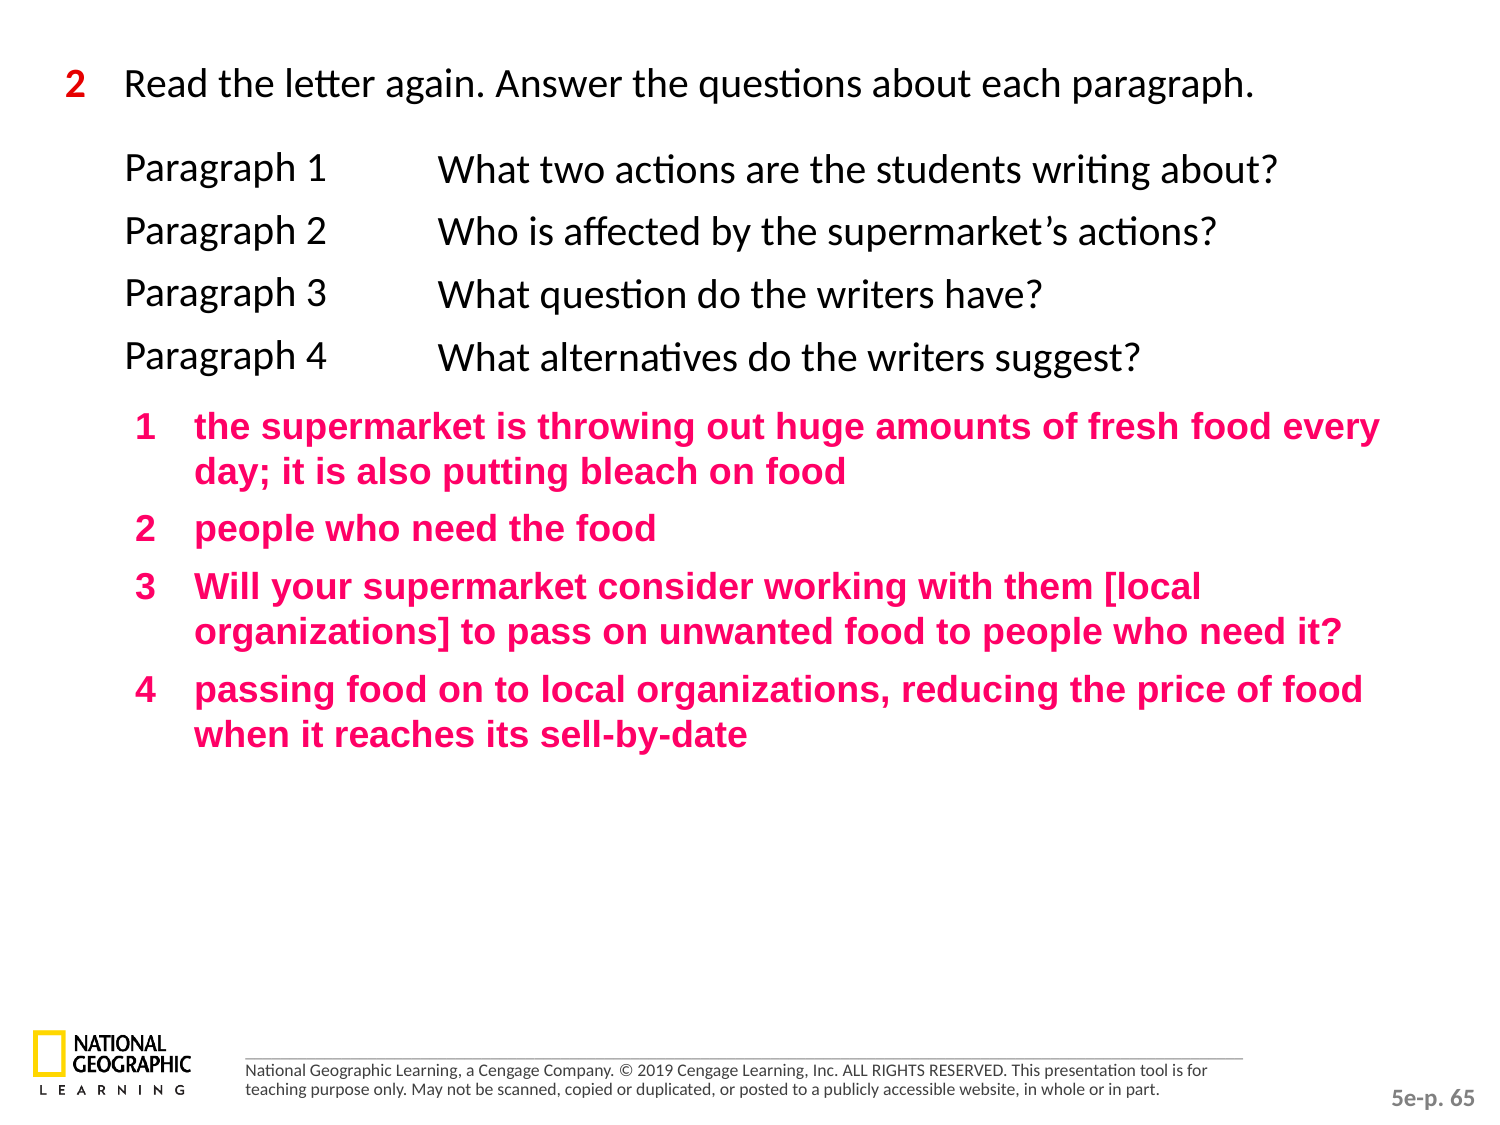

2	Read the letter again. Answer the questions about each paragraph.
Paragraph 1
Paragraph 2
Paragraph 3
Paragraph 4
What two actions are the students writing about?
Who is affected by the supermarket’s actions?
What question do the writers have?
What alternatives do the writers suggest?
1 	the supermarket is throwing out huge amounts of fresh food every day; it is also putting bleach on food
2 	people who need the food
3 	Will your supermarket consider working with them [local organizations] to pass on unwanted food to people who need it?
4 	passing food on to local organizations, reducing the price of food when it reaches its sell-by-date
5e-p. 65